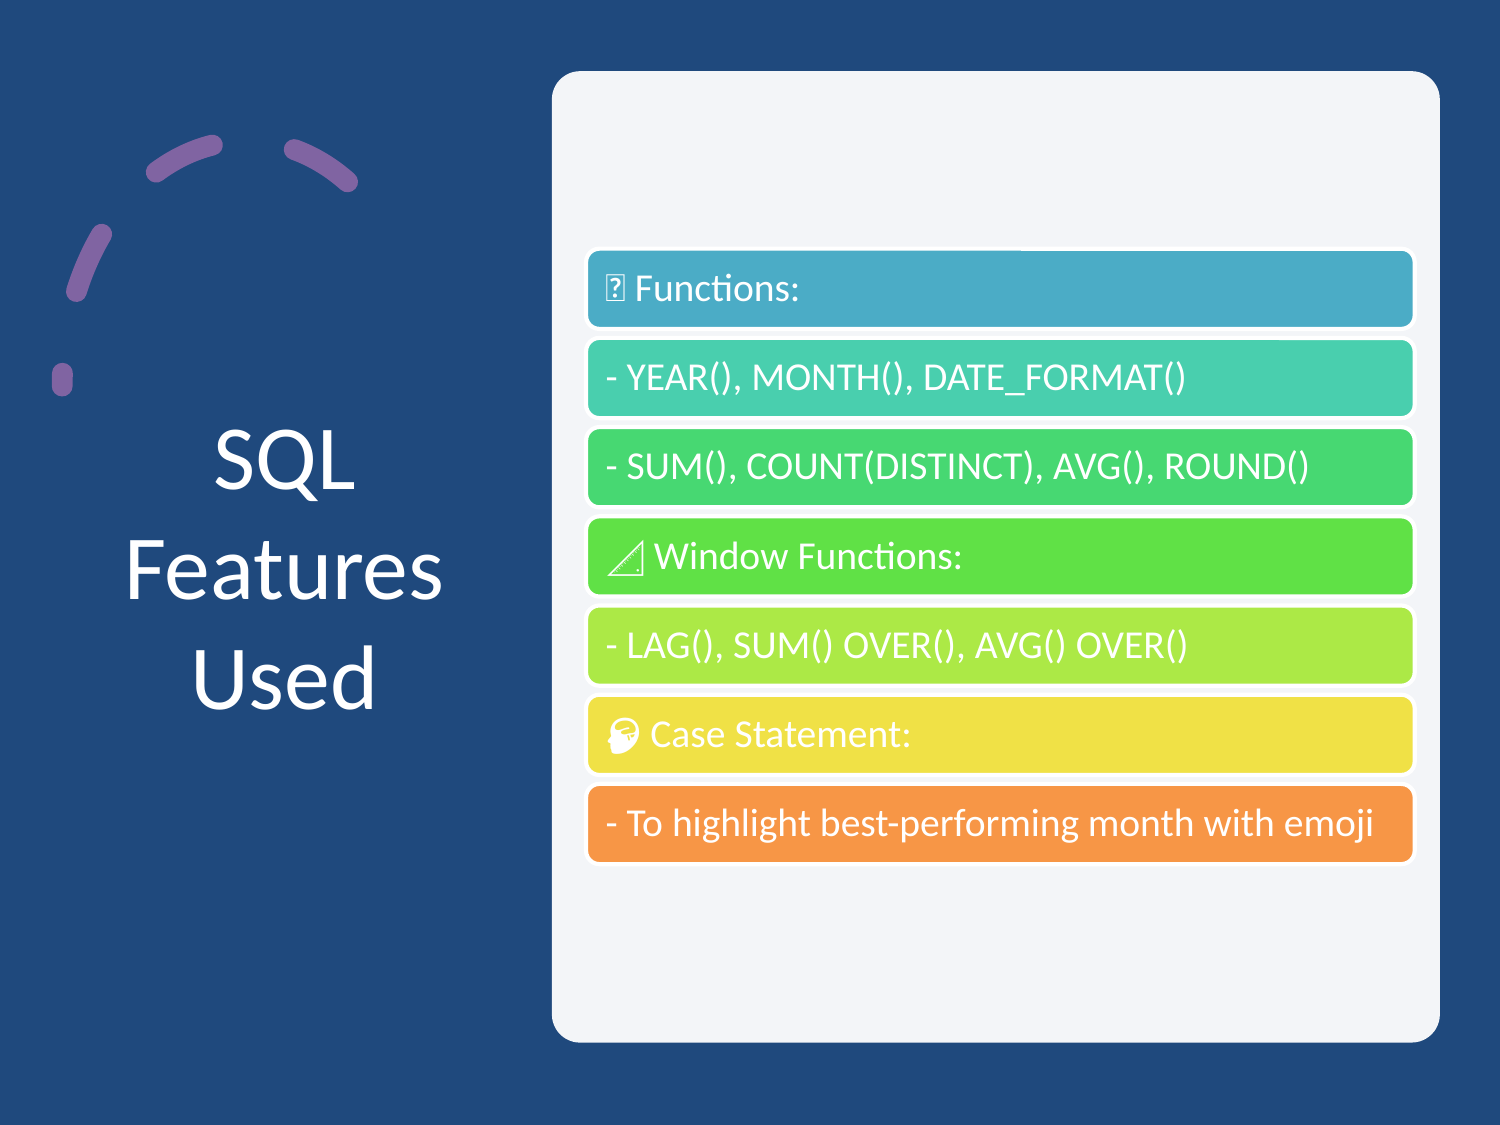

🧩 Functions:
- YEAR(), MONTH(), DATE_FORMAT()
- SUM(), COUNT(DISTINCT), AVG(), ROUND()
📐 Window Functions:
- LAG(), SUM() OVER(), AVG() OVER()
🧠 Case Statement:
- To highlight best-performing month with emoji
# SQL Features Used